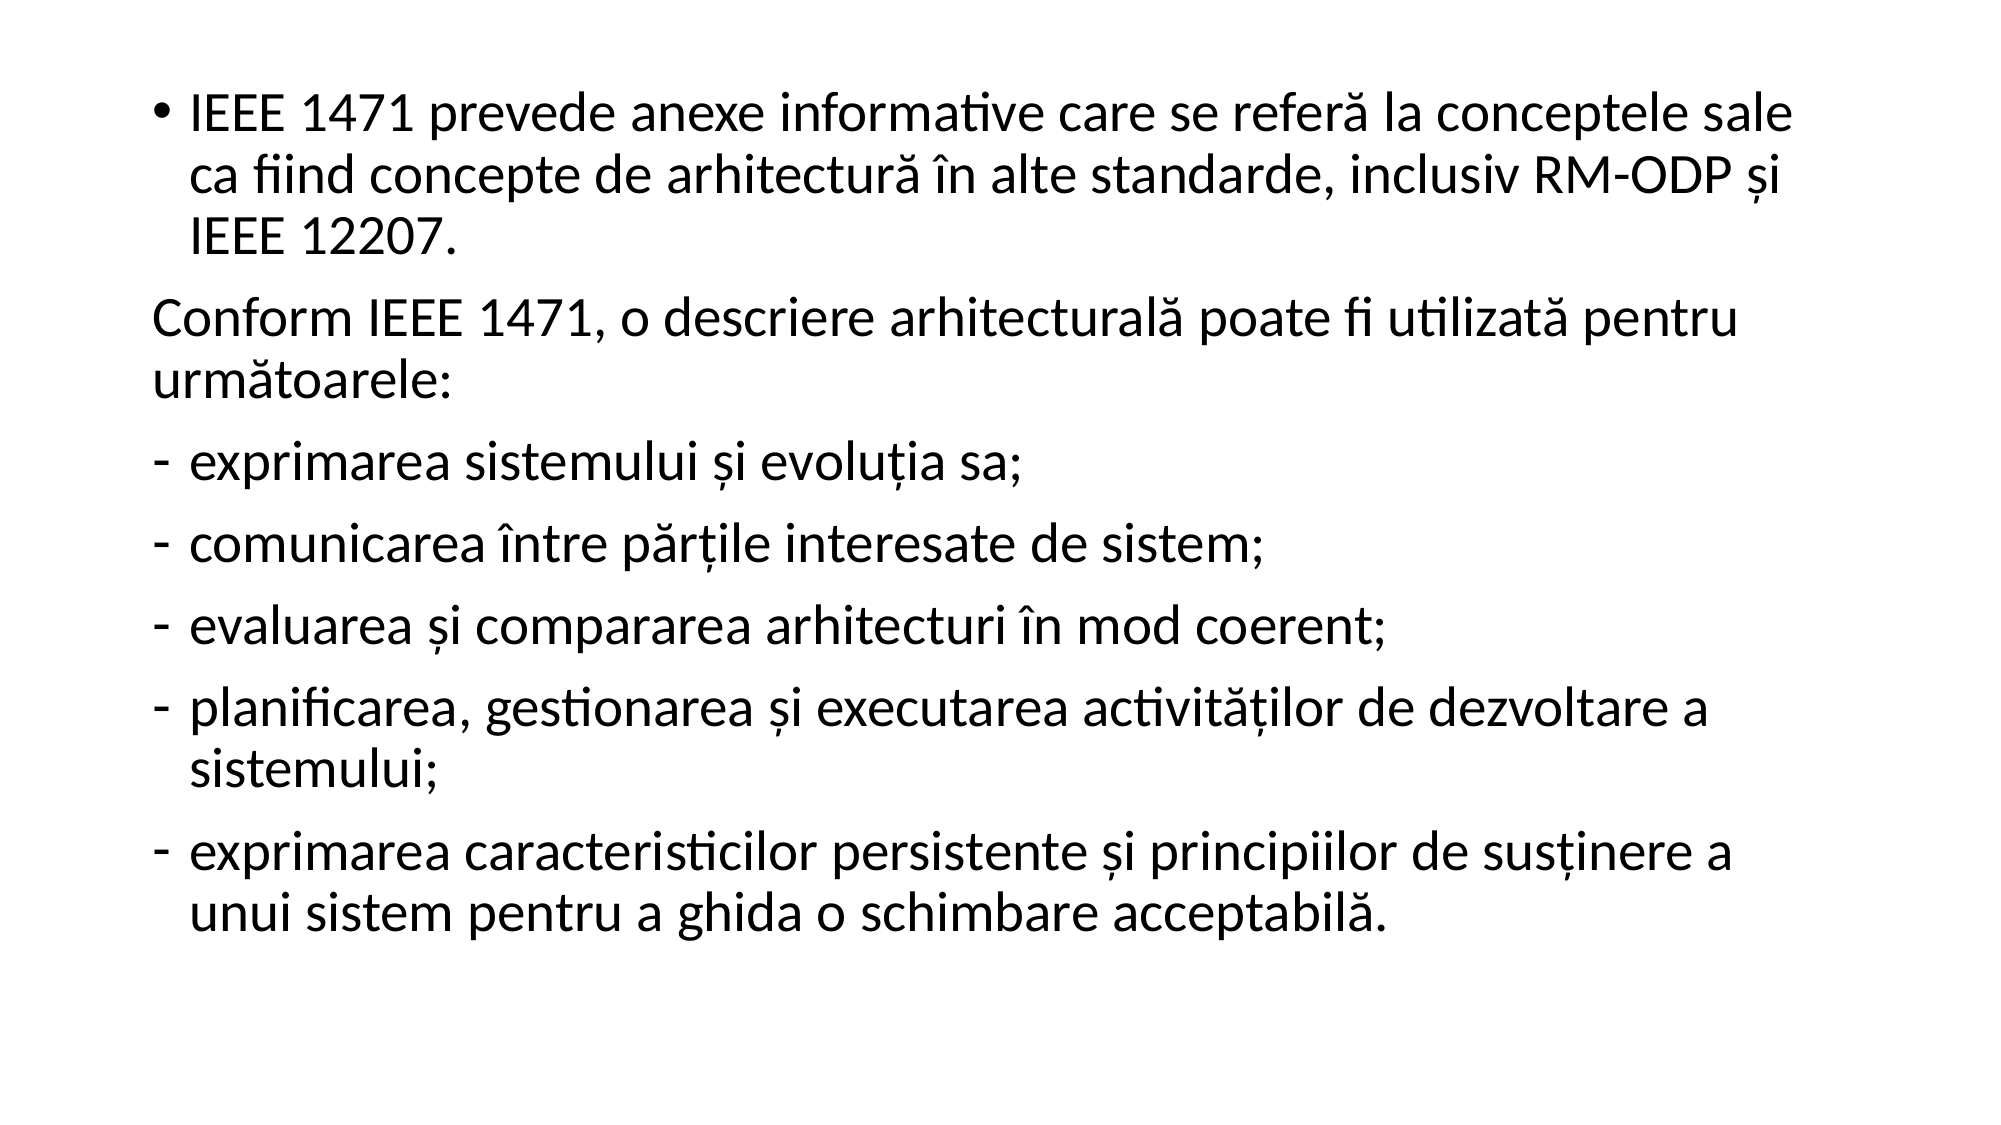

IEEE 1471 prevede anexe informative care se referă la conceptele sale ca fiind concepte de arhitectură în alte standarde, inclusiv RM-ODP şi IEEE 12207.
Conform IEEE 1471, o descriere arhitecturală poate fi utilizată pentru următoarele:
exprimarea sistemului şi evoluţia sa;
comunicarea între părţile interesate de sistem;
evaluarea şi compararea arhitecturi în mod coerent;
planificarea, gestionarea şi executarea activităţilor de dezvoltare a sistemului;
exprimarea caracteristicilor persistente şi principiilor de susţinere a unui sistem pentru a ghida o schimbare acceptabilă.